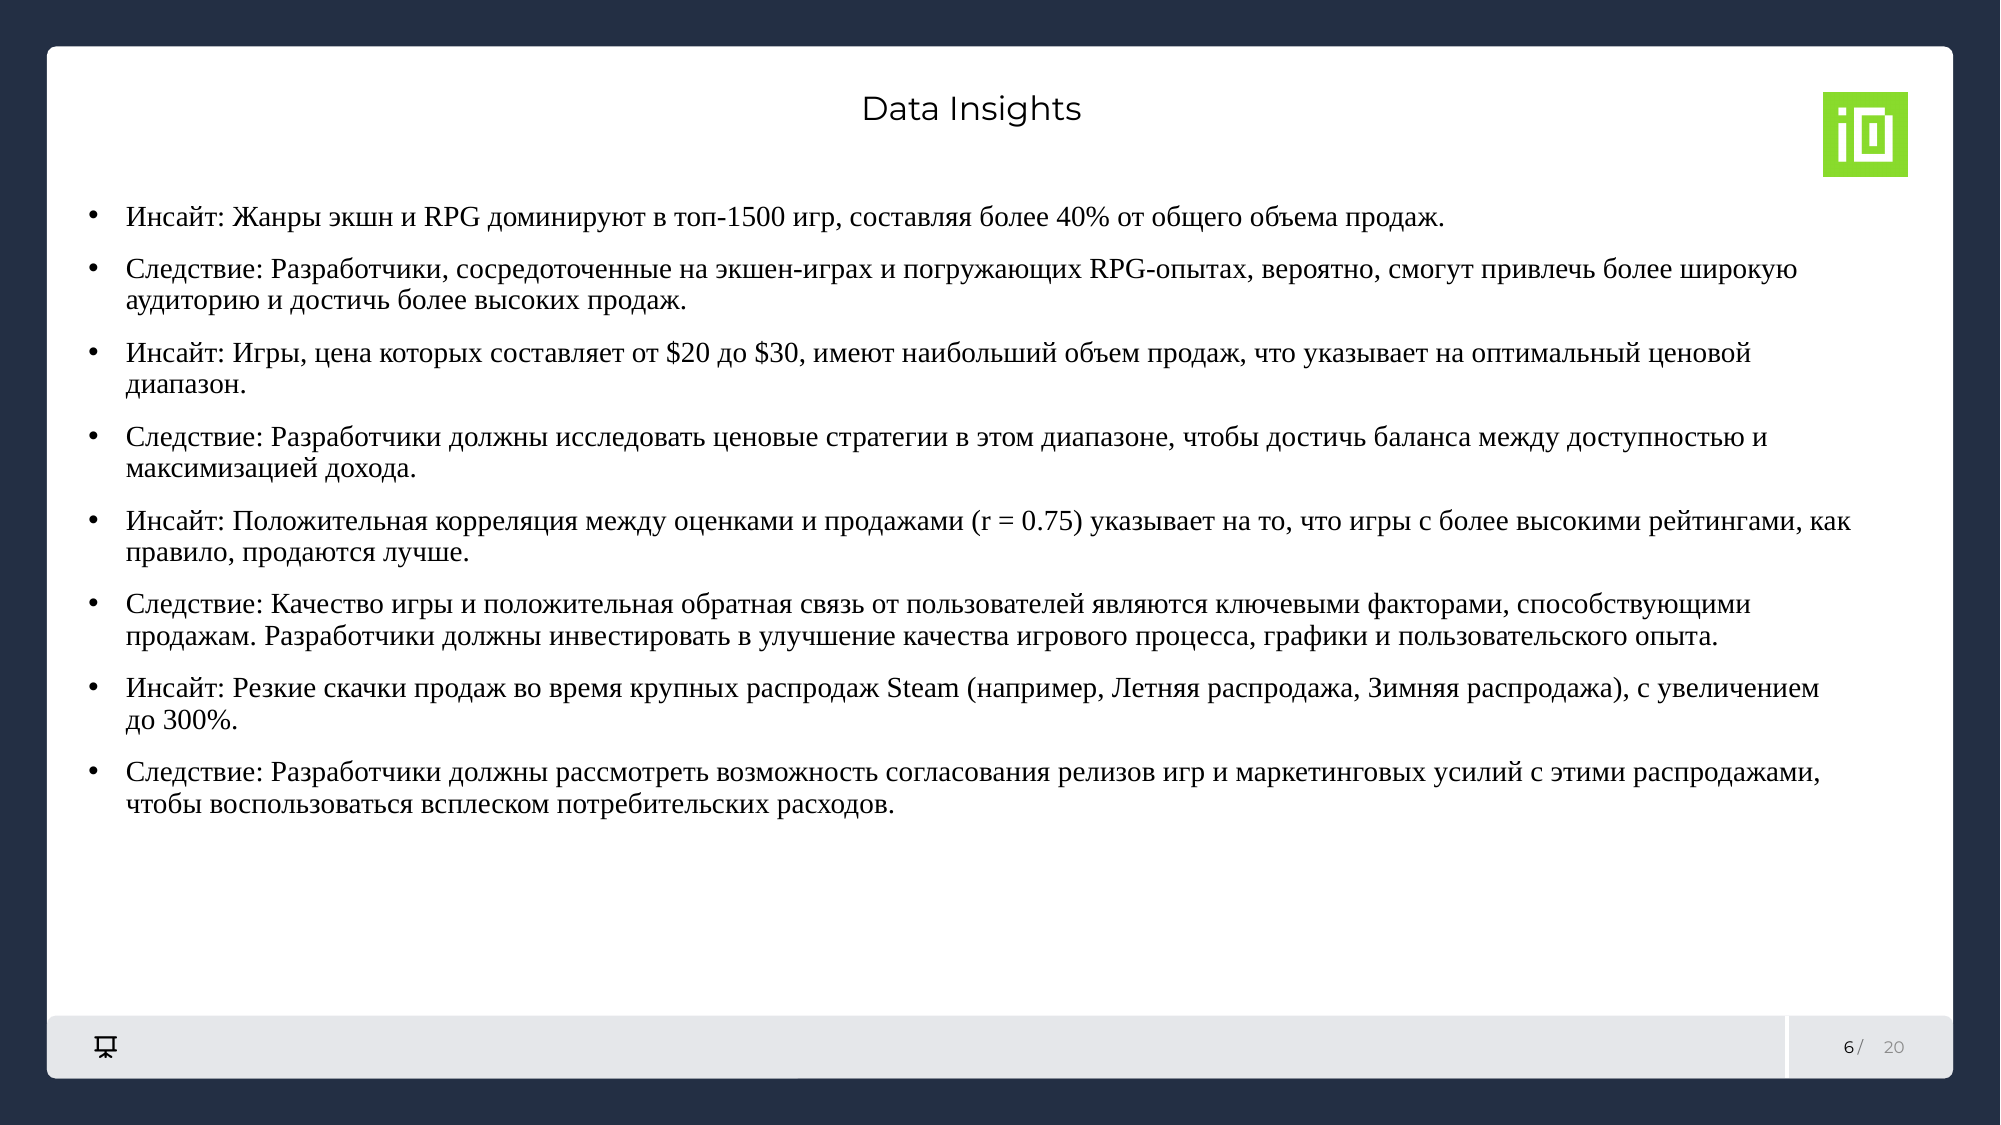

# Data Insights
Инсайт: Жанры экшн и RPG доминируют в топ-1500 игр, составляя более 40% от общего объема продаж.
Следствие: Разработчики, сосредоточенные на экшен-играх и погружающих RPG-опытах, вероятно, смогут привлечь более широкую аудиторию и достичь более высоких продаж.
Инсайт: Игры, цена которых составляет от $20 до $30, имеют наибольший объем продаж, что указывает на оптимальный ценовой диапазон.
Следствие: Разработчики должны исследовать ценовые стратегии в этом диапазоне, чтобы достичь баланса между доступностью и максимизацией дохода.
Инсайт: Положительная корреляция между оценками и продажами (r = 0.75) указывает на то, что игры с более высокими рейтингами, как правило, продаются лучше.
Следствие: Качество игры и положительная обратная связь от пользователей являются ключевыми факторами, способствующими продажам. Разработчики должны инвестировать в улучшение качества игрового процесса, графики и пользовательского опыта.
Инсайт: Резкие скачки продаж во время крупных распродаж Steam (например, Летняя распродажа, Зимняя распродажа), с увеличением до 300%.
Следствие: Разработчики должны рассмотреть возможность согласования релизов игр и маркетинговых усилий с этими распродажами, чтобы воспользоваться всплеском потребительских расходов.

6
20